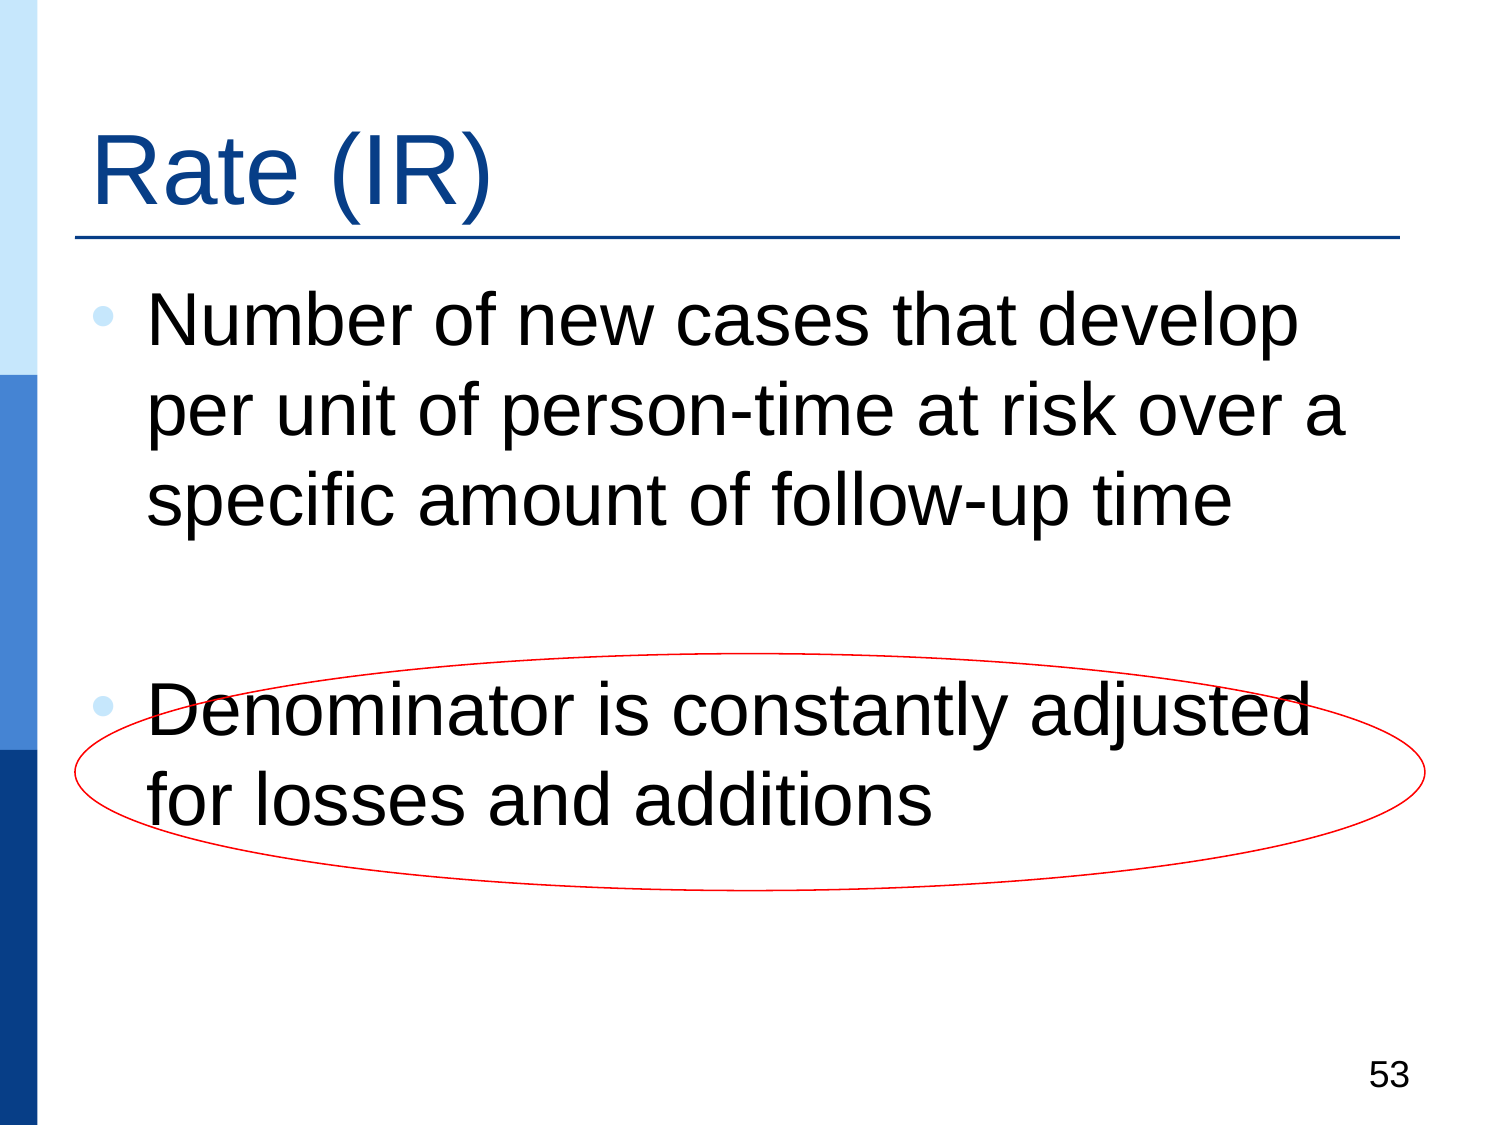

# Rate (IR)
Number of new cases that develop per unit of person-time at risk over a specific amount of follow-up time

Denominator is constantly adjusted for losses and additions

53